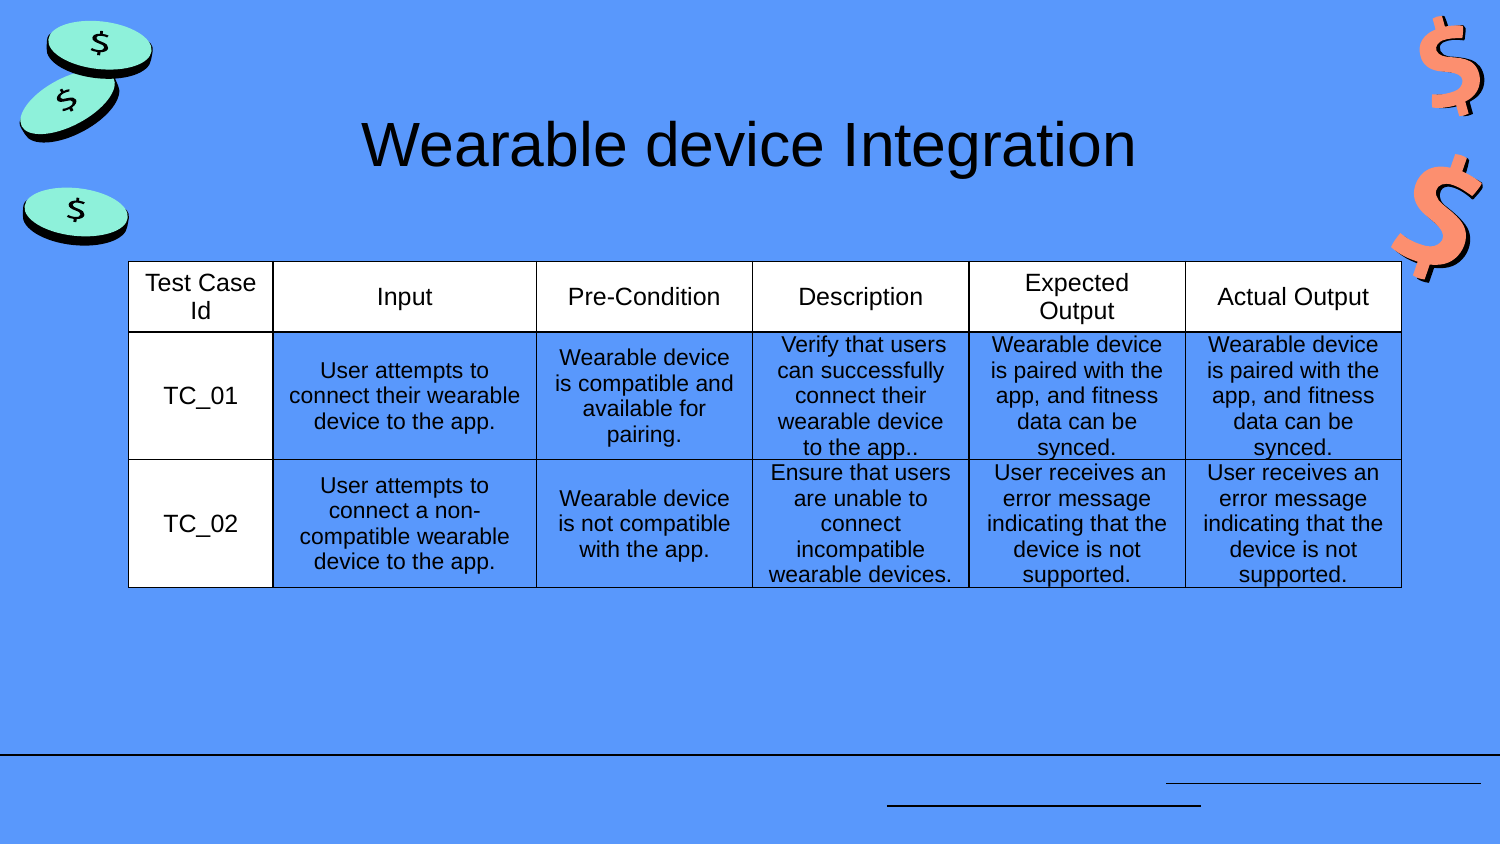

# Wearable device Integration
| Test Case Id | Input | Pre-Condition | Description | Expected Output | Actual Output |
| --- | --- | --- | --- | --- | --- |
| TC\_01 | User attempts to connect their wearable device to the app. | Wearable device is compatible and available for pairing. | Verify that users can successfully connect their wearable device to the app.. | Wearable device is paired with the app, and fitness data can be synced. | Wearable device is paired with the app, and fitness data can be synced. |
| TC\_02 | User attempts to connect a non-compatible wearable device to the app. | Wearable device is not compatible with the app. | Ensure that users are unable to connect incompatible wearable devices. | User receives an error message indicating that the device is not supported. | User receives an error message indicating that the device is not supported. |